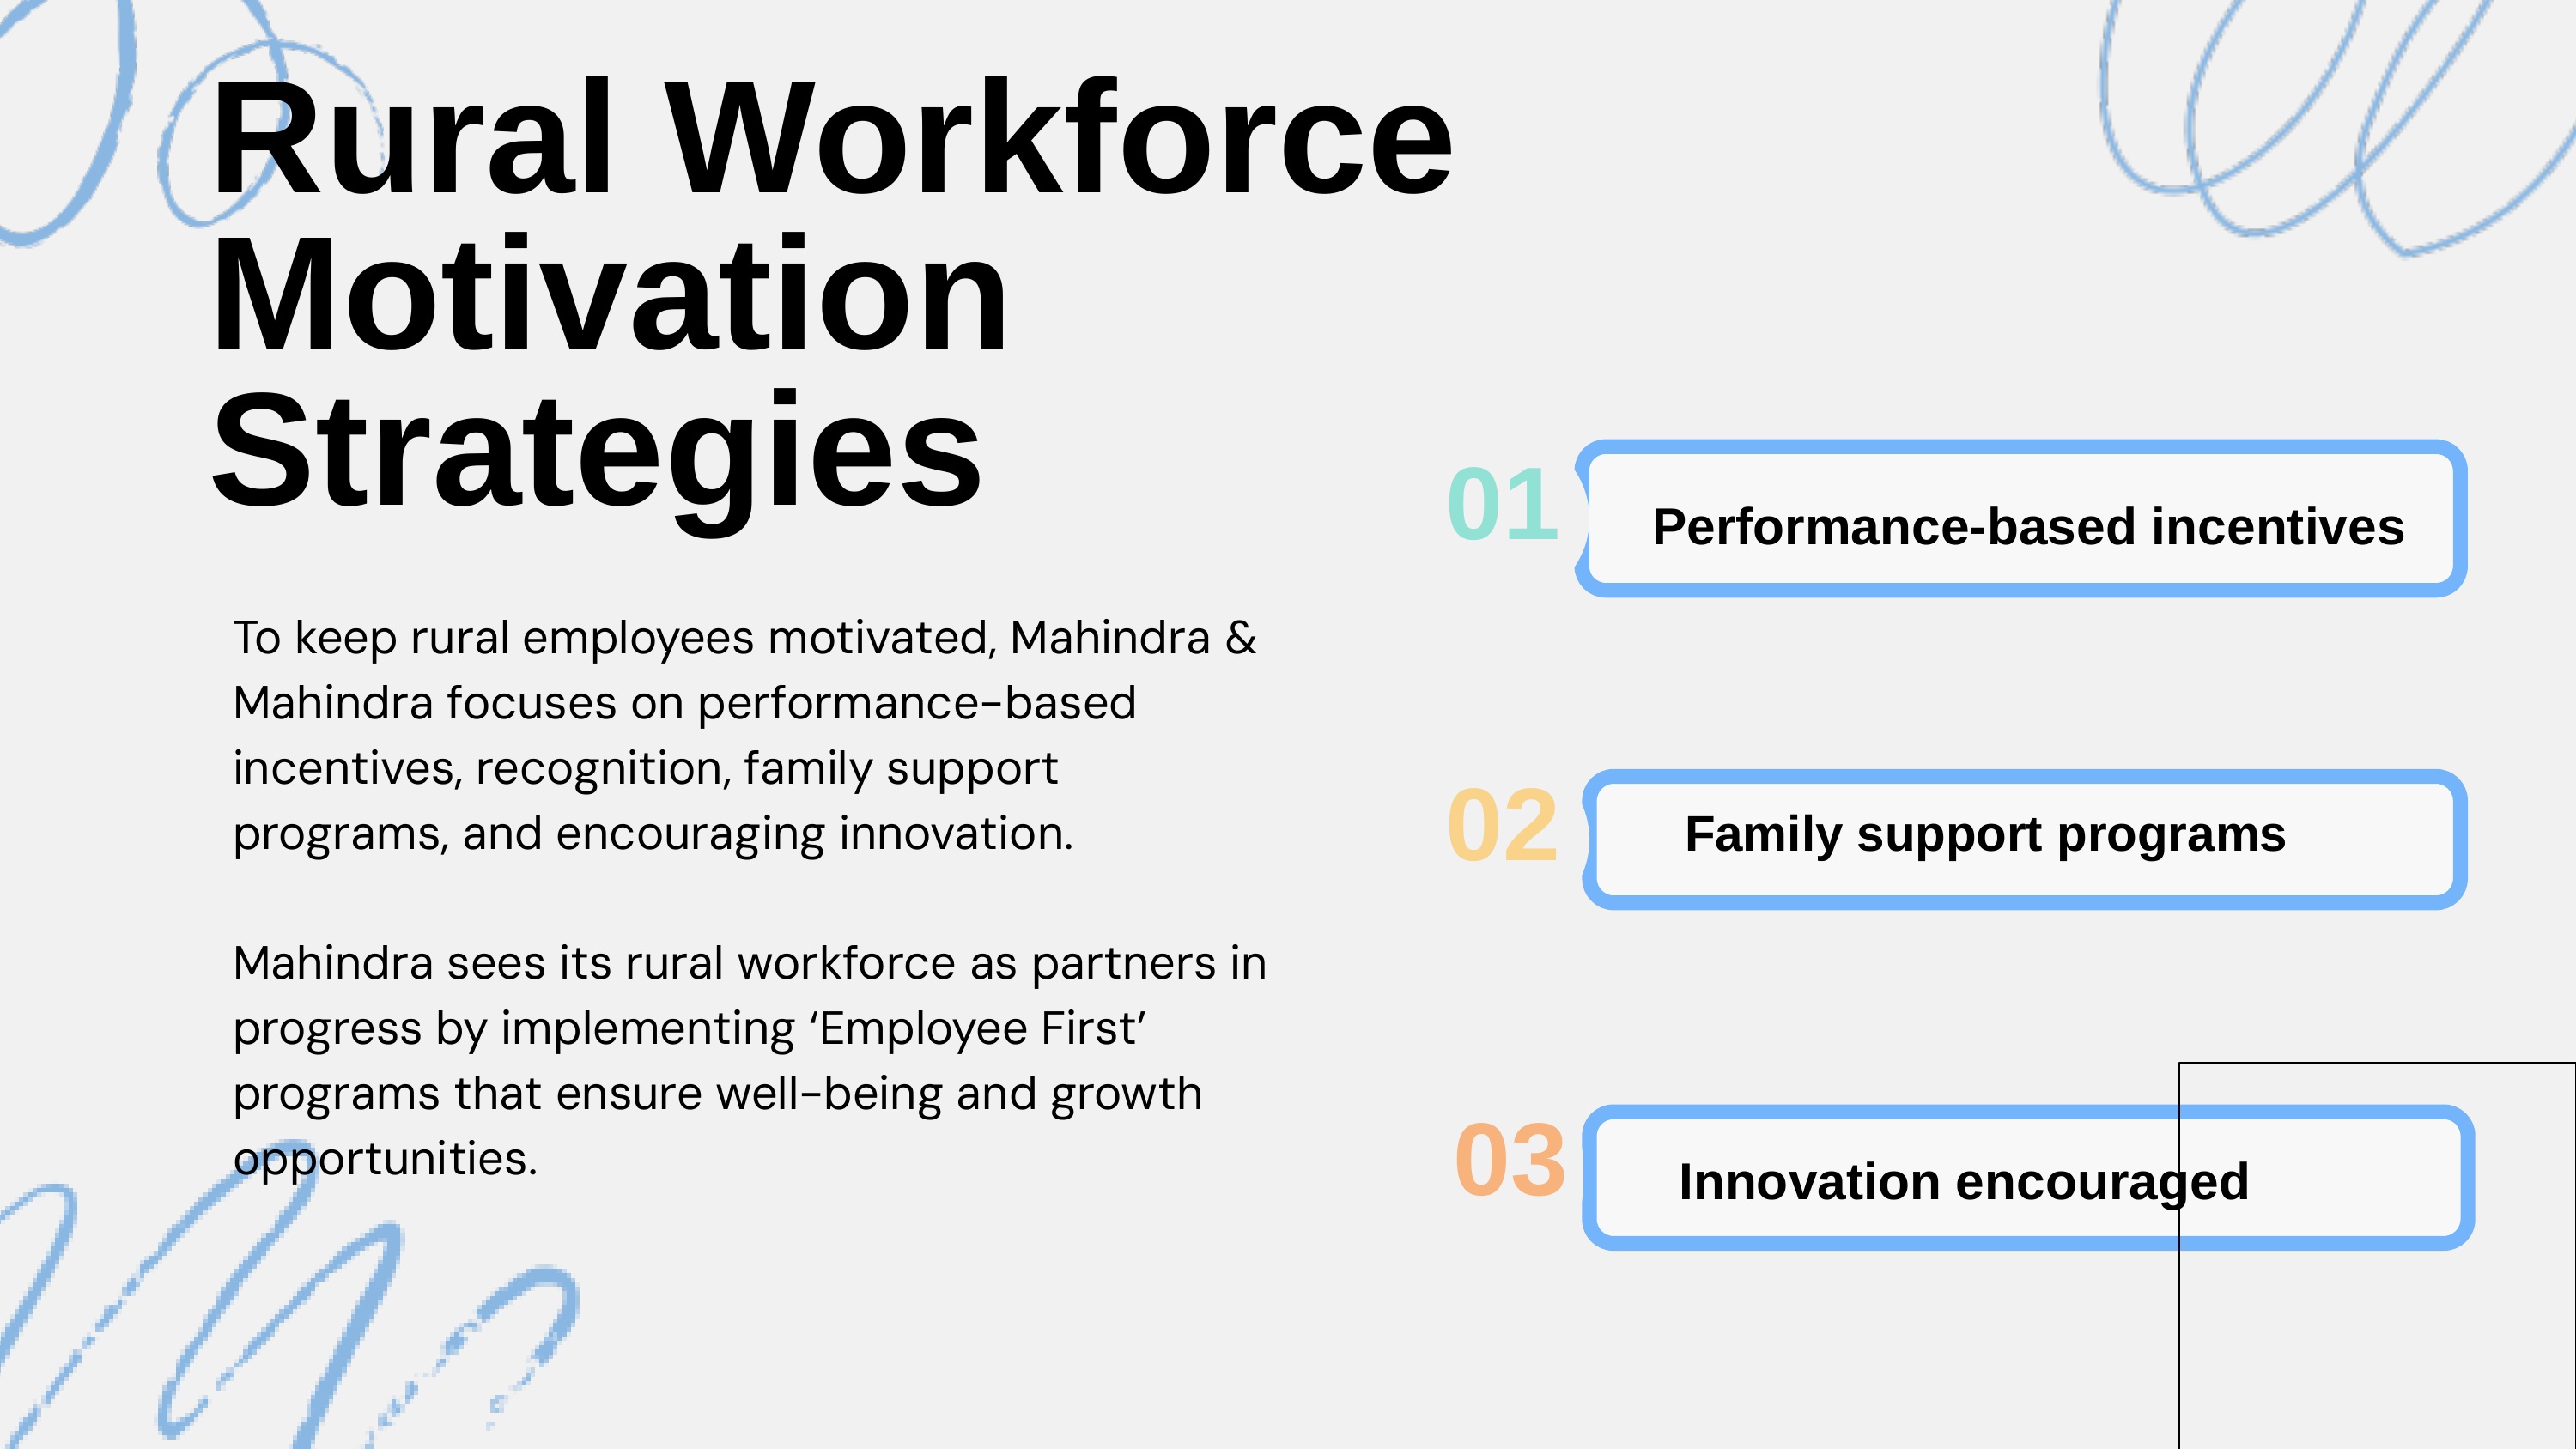

Rural Workforce Motivation Strategies

01

Performance-based incentives

To keep rural employees motivated, Mahindra & Mahindra focuses on performance-based incentives, recognition, family support programs, and encouraging innovation.

Mahindra sees its rural workforce as partners in progress by implementing ‘Employee First’ programs that ensure well-being and growth opportunities.

02

Family support programs

03

Innovation encouraged